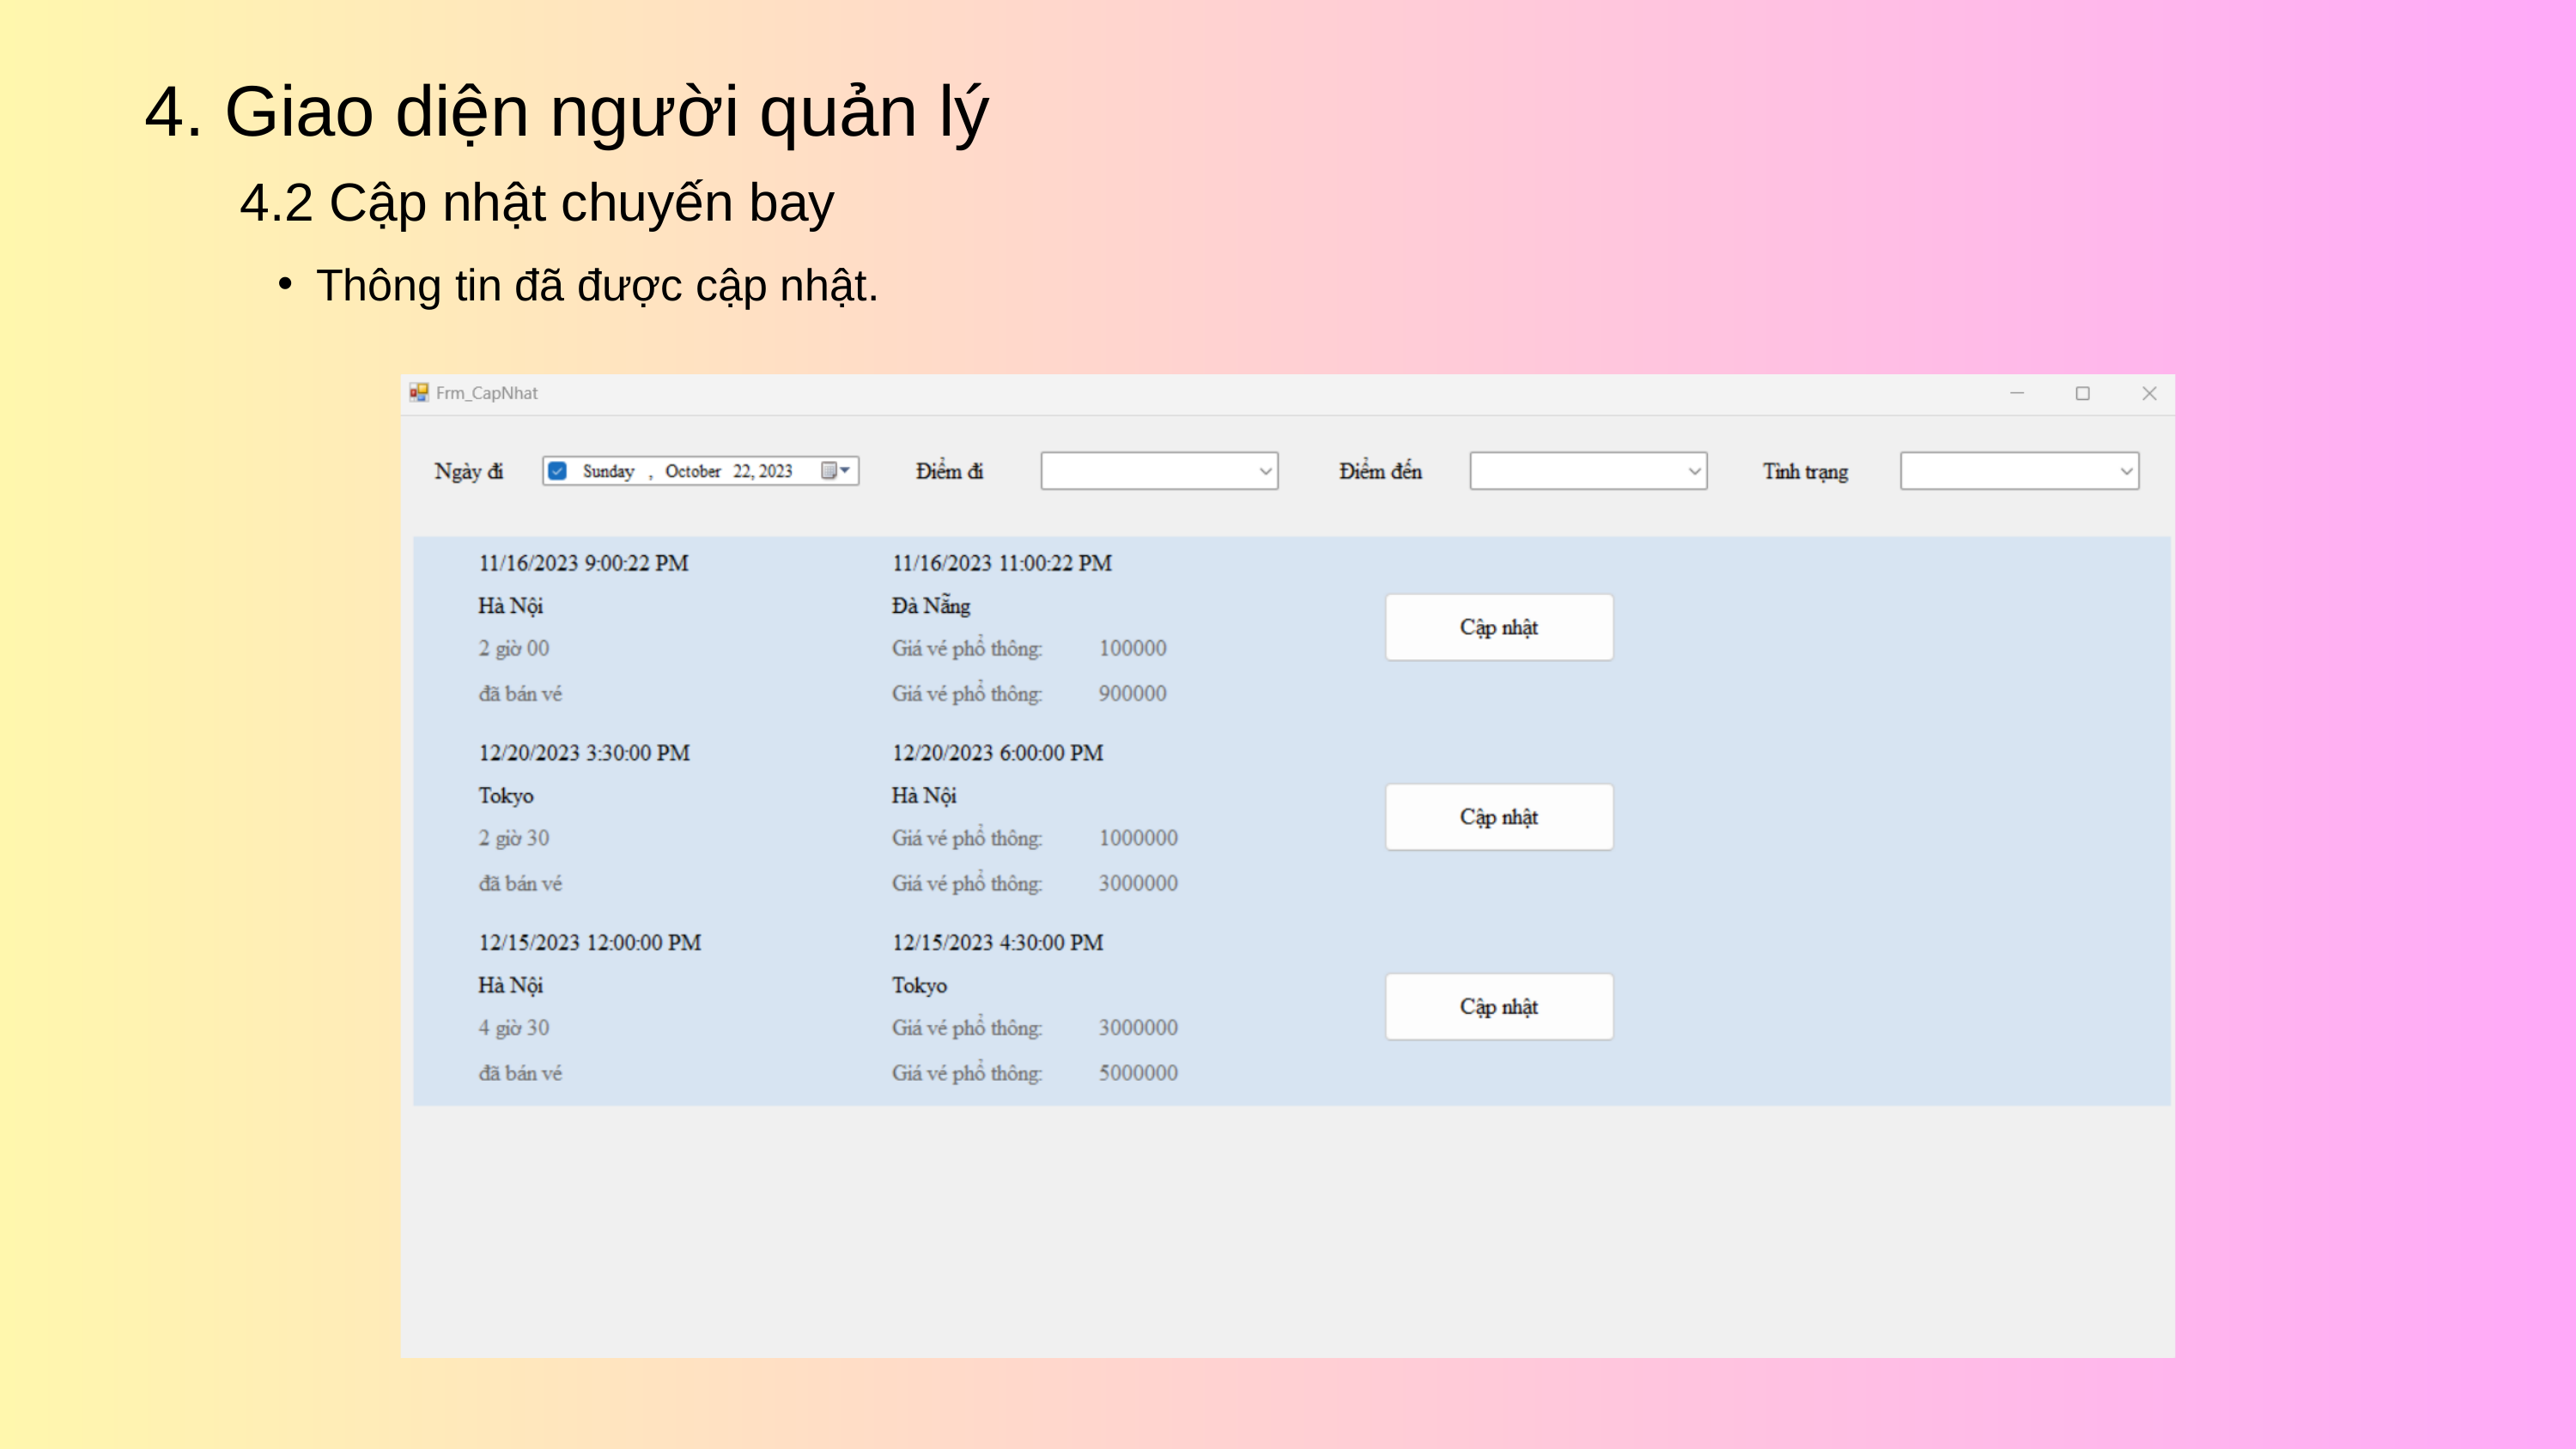

4. Giao diện người quản lý
4.2 Cập nhật chuyến bay
Thông tin đã được cập nhật.